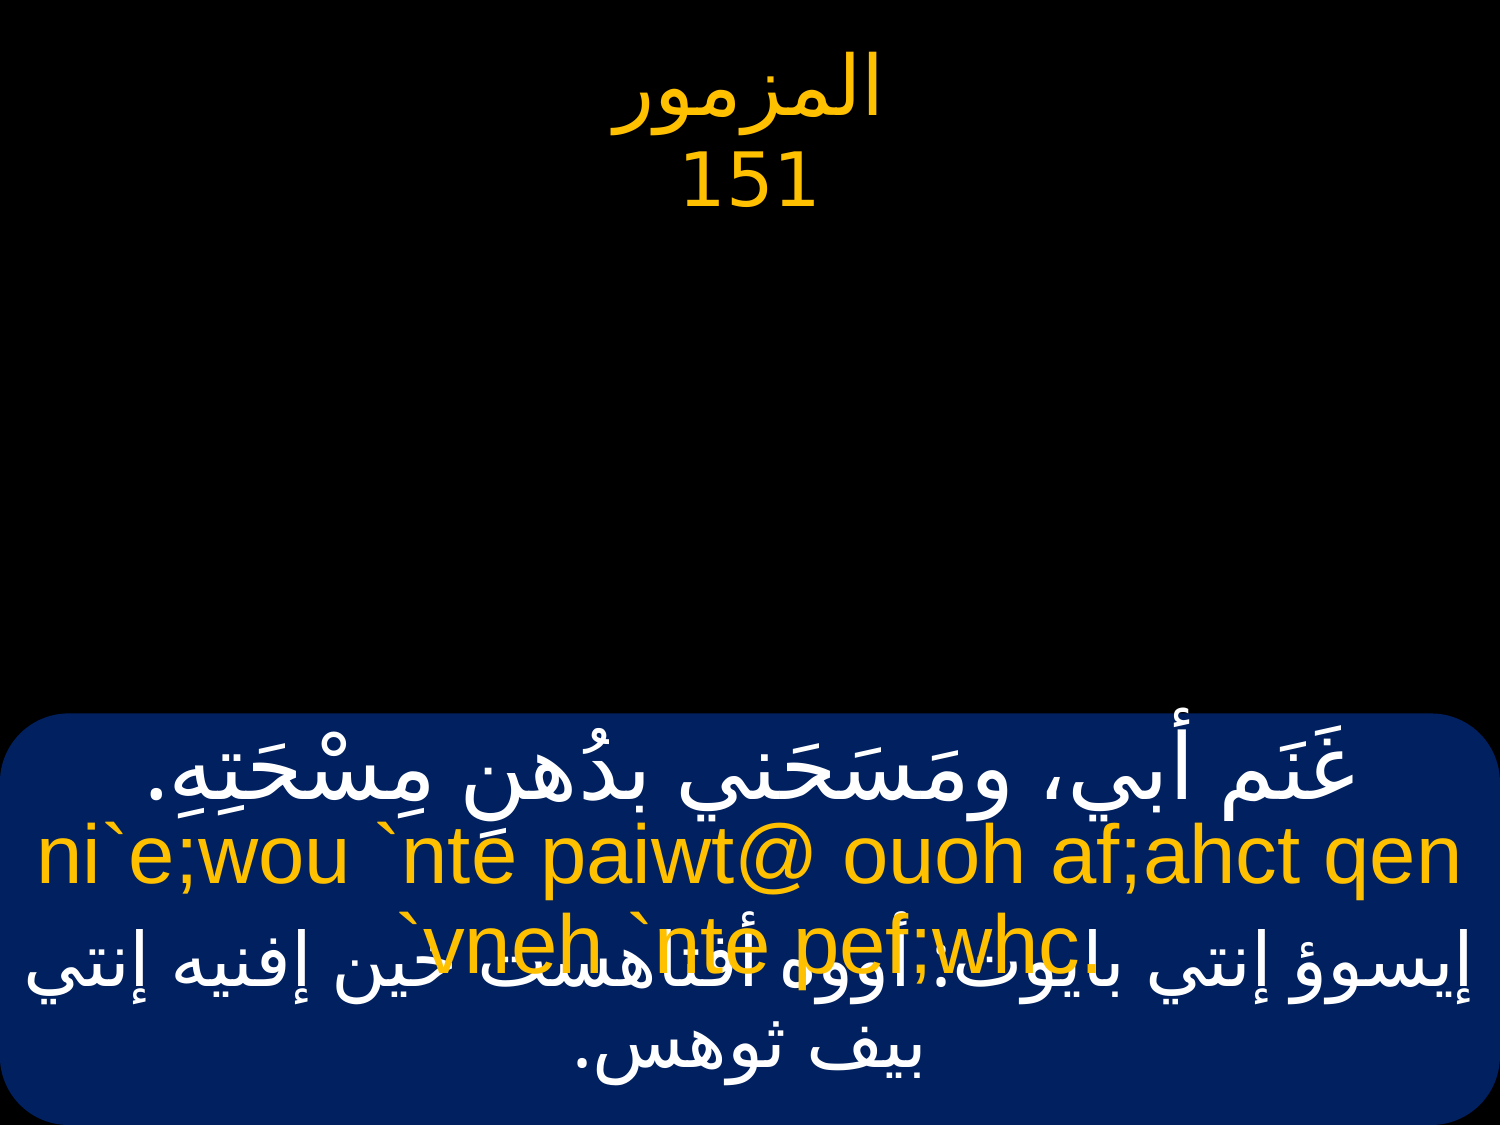

# غَنَم أبي، ومَسَحَني بدُهنِ مِسْحَتِهِ.
ni`e;wou `nte paiwt@ ouoh af;ahct qen `vneh `nte pef;whc.
إيسوؤ إنتي بايوت: أووه أفثاهست خين إفنيه إنتي بيف ثوهس.